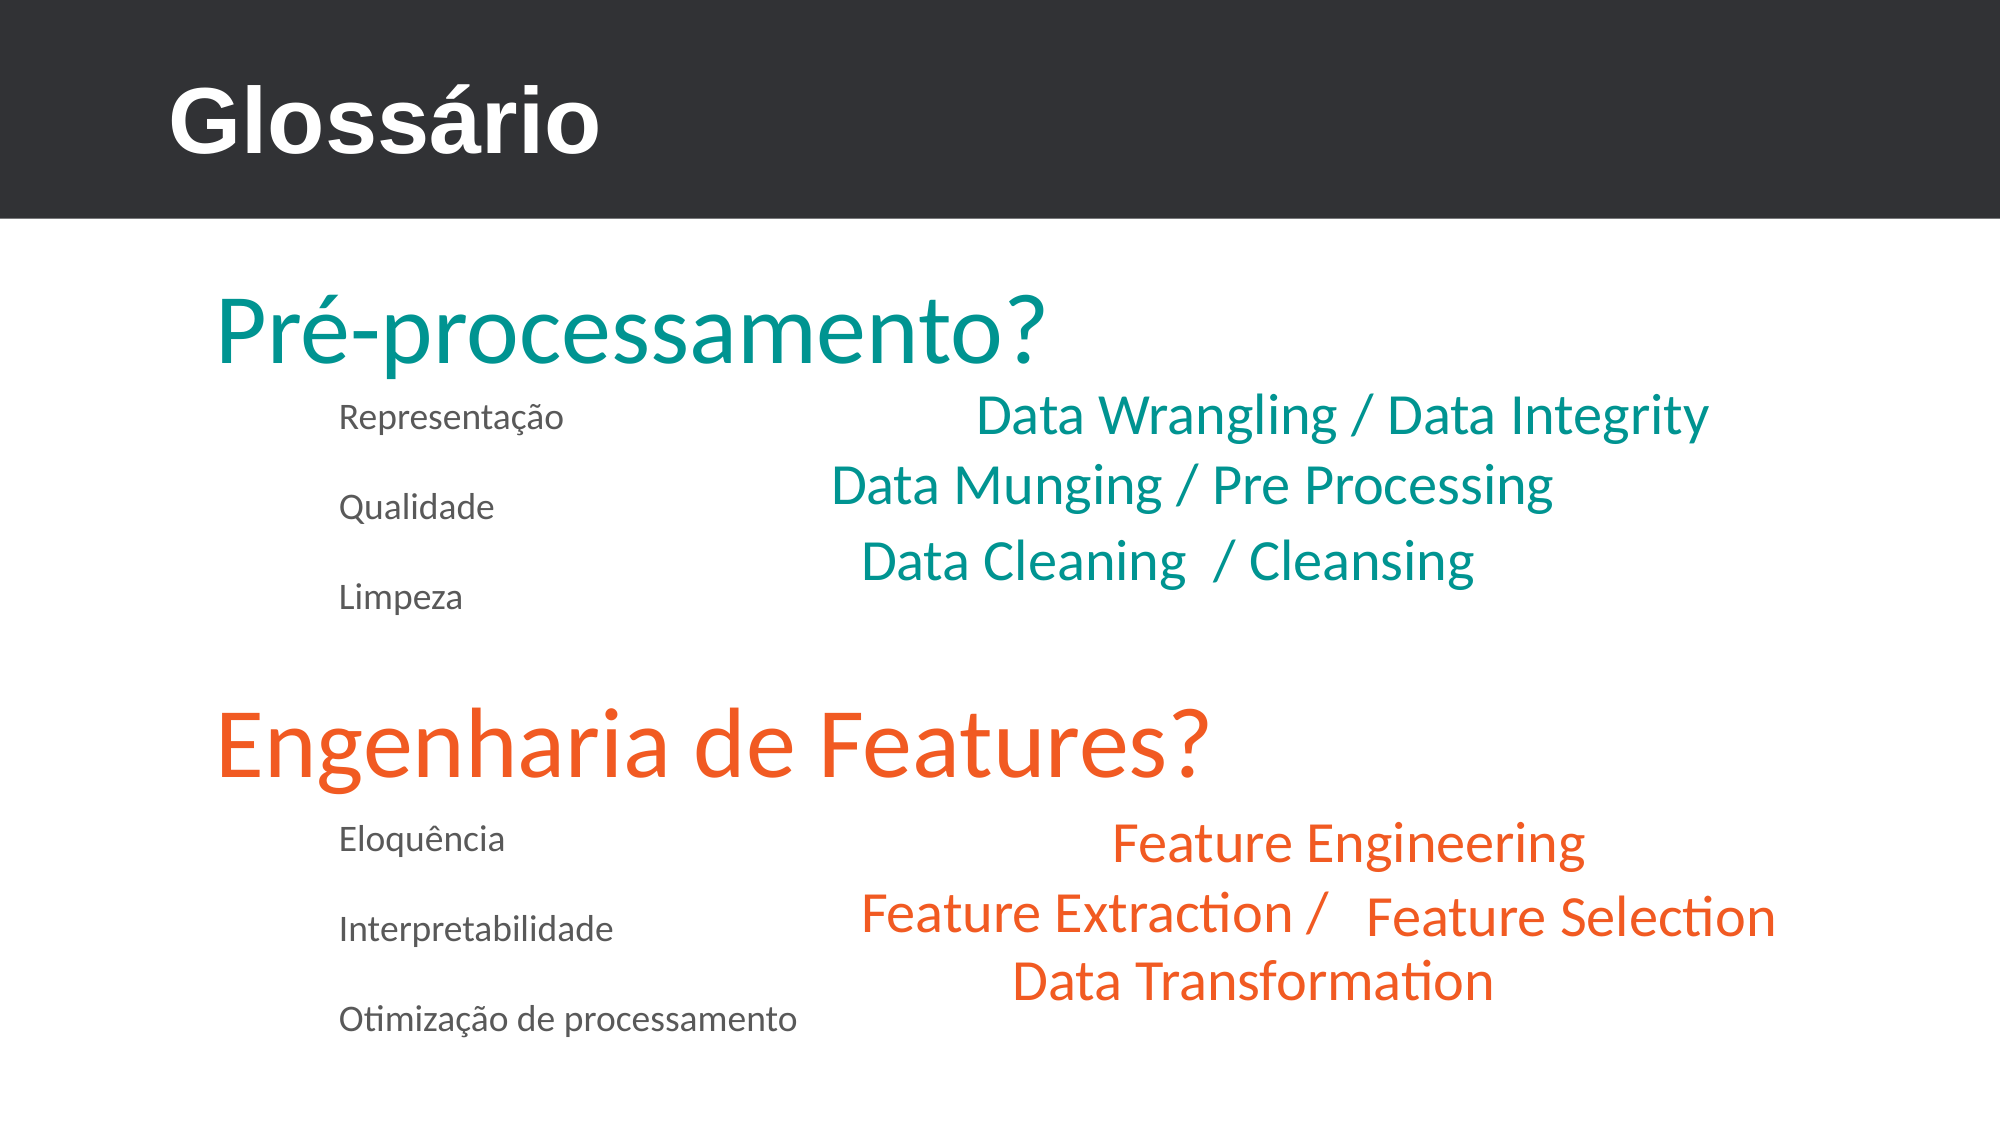

# Glossário
Pré-processamento?
Data Wrangling / Data Integrity
Representação

Qualidade

Limpeza
Data Munging / Pre Processing
Data Cleaning  / Cleansing
Engenharia de Features?
Feature Engineering
Eloquência

Interpretabilidade

Otimização de processamento
Feature Extraction /
Feature Selection
Data Transformation